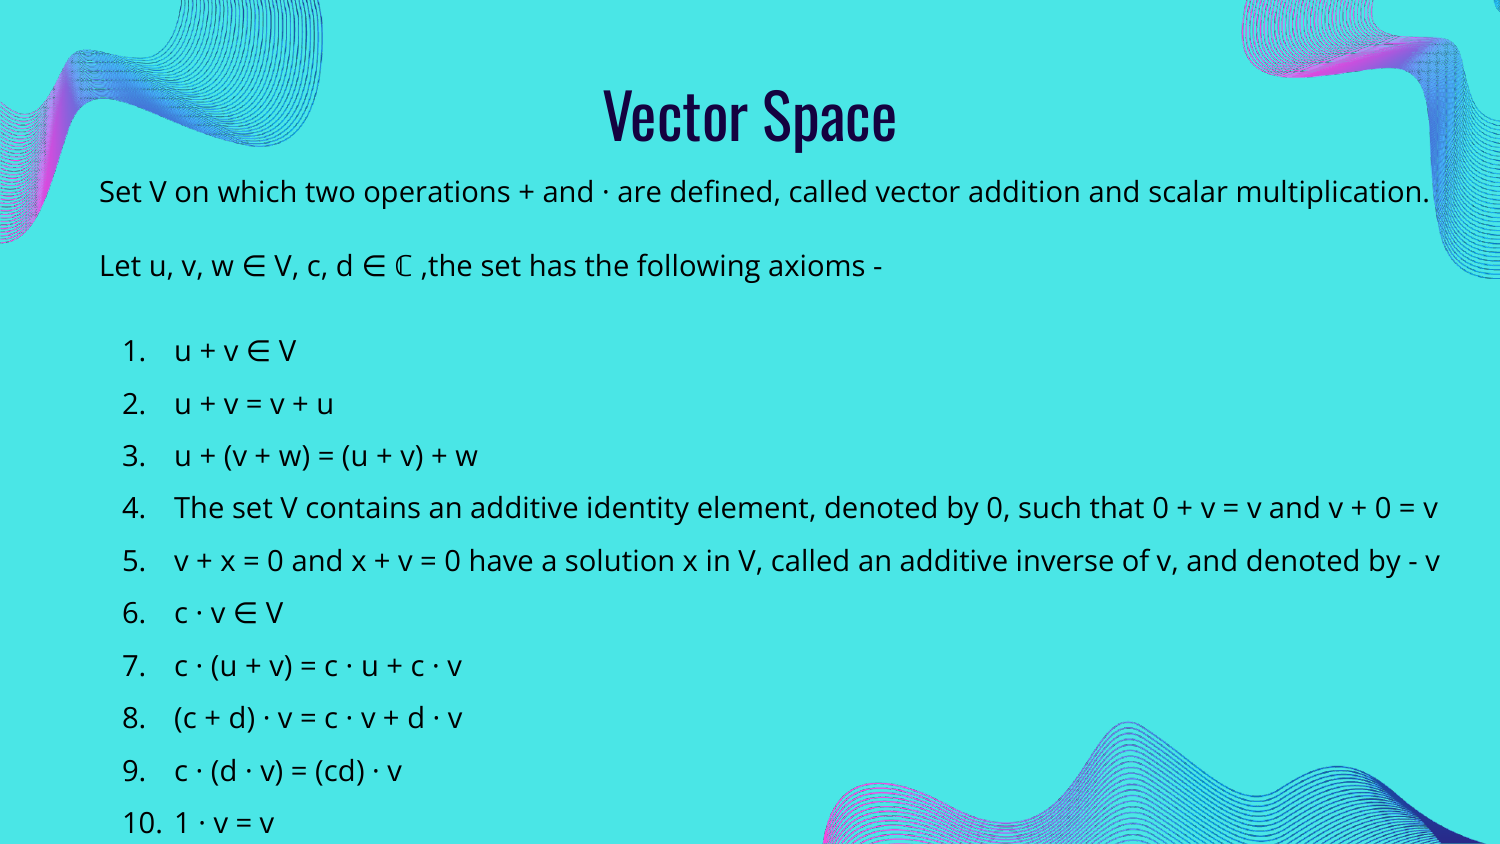

# Vector Space
Set V on which two operations + and · are defined, called vector addition and scalar multiplication.
Let u, v, w ∈ V, c, d ∈ ℂ ,the set has the following axioms -
u + v ∈ V
u + v = v + u
u + (v + w) = (u + v) + w
The set V contains an additive identity element, denoted by 0, such that 0 + v = v and v + 0 = v
v + x = 0 and x + v = 0 have a solution x in V, called an additive inverse of v, and denoted by - v
c · v ∈ V
c · (u + v) = c · u + c · v
(c + d) · v = c · v + d · v
c · (d · v) = (cd) · v
1 · v = v